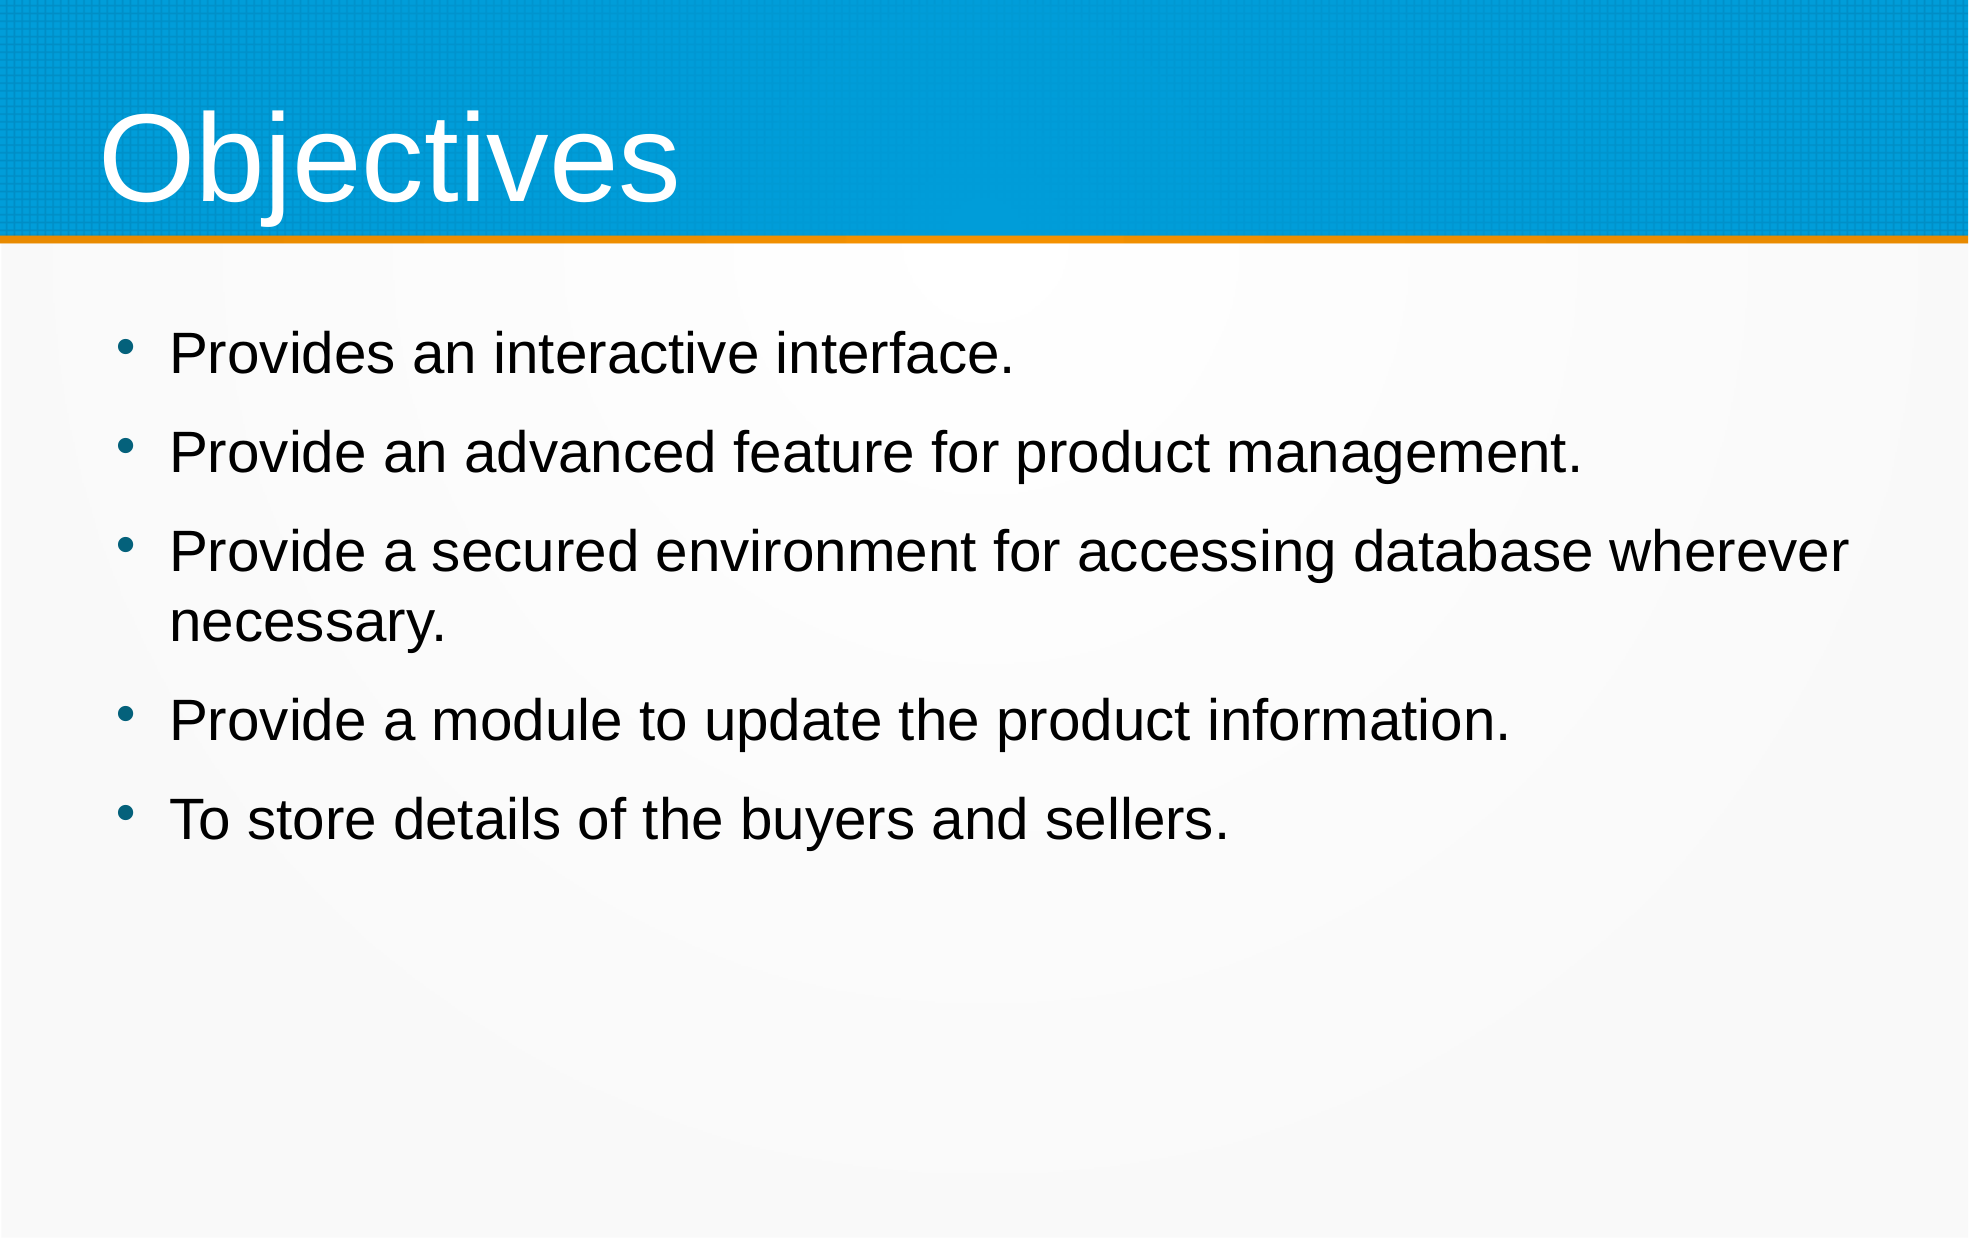

Objectives
Provides an interactive interface.
Provide an advanced feature for product management.
Provide a secured environment for accessing database wherever necessary.
Provide a module to update the product information.
To store details of the buyers and sellers.